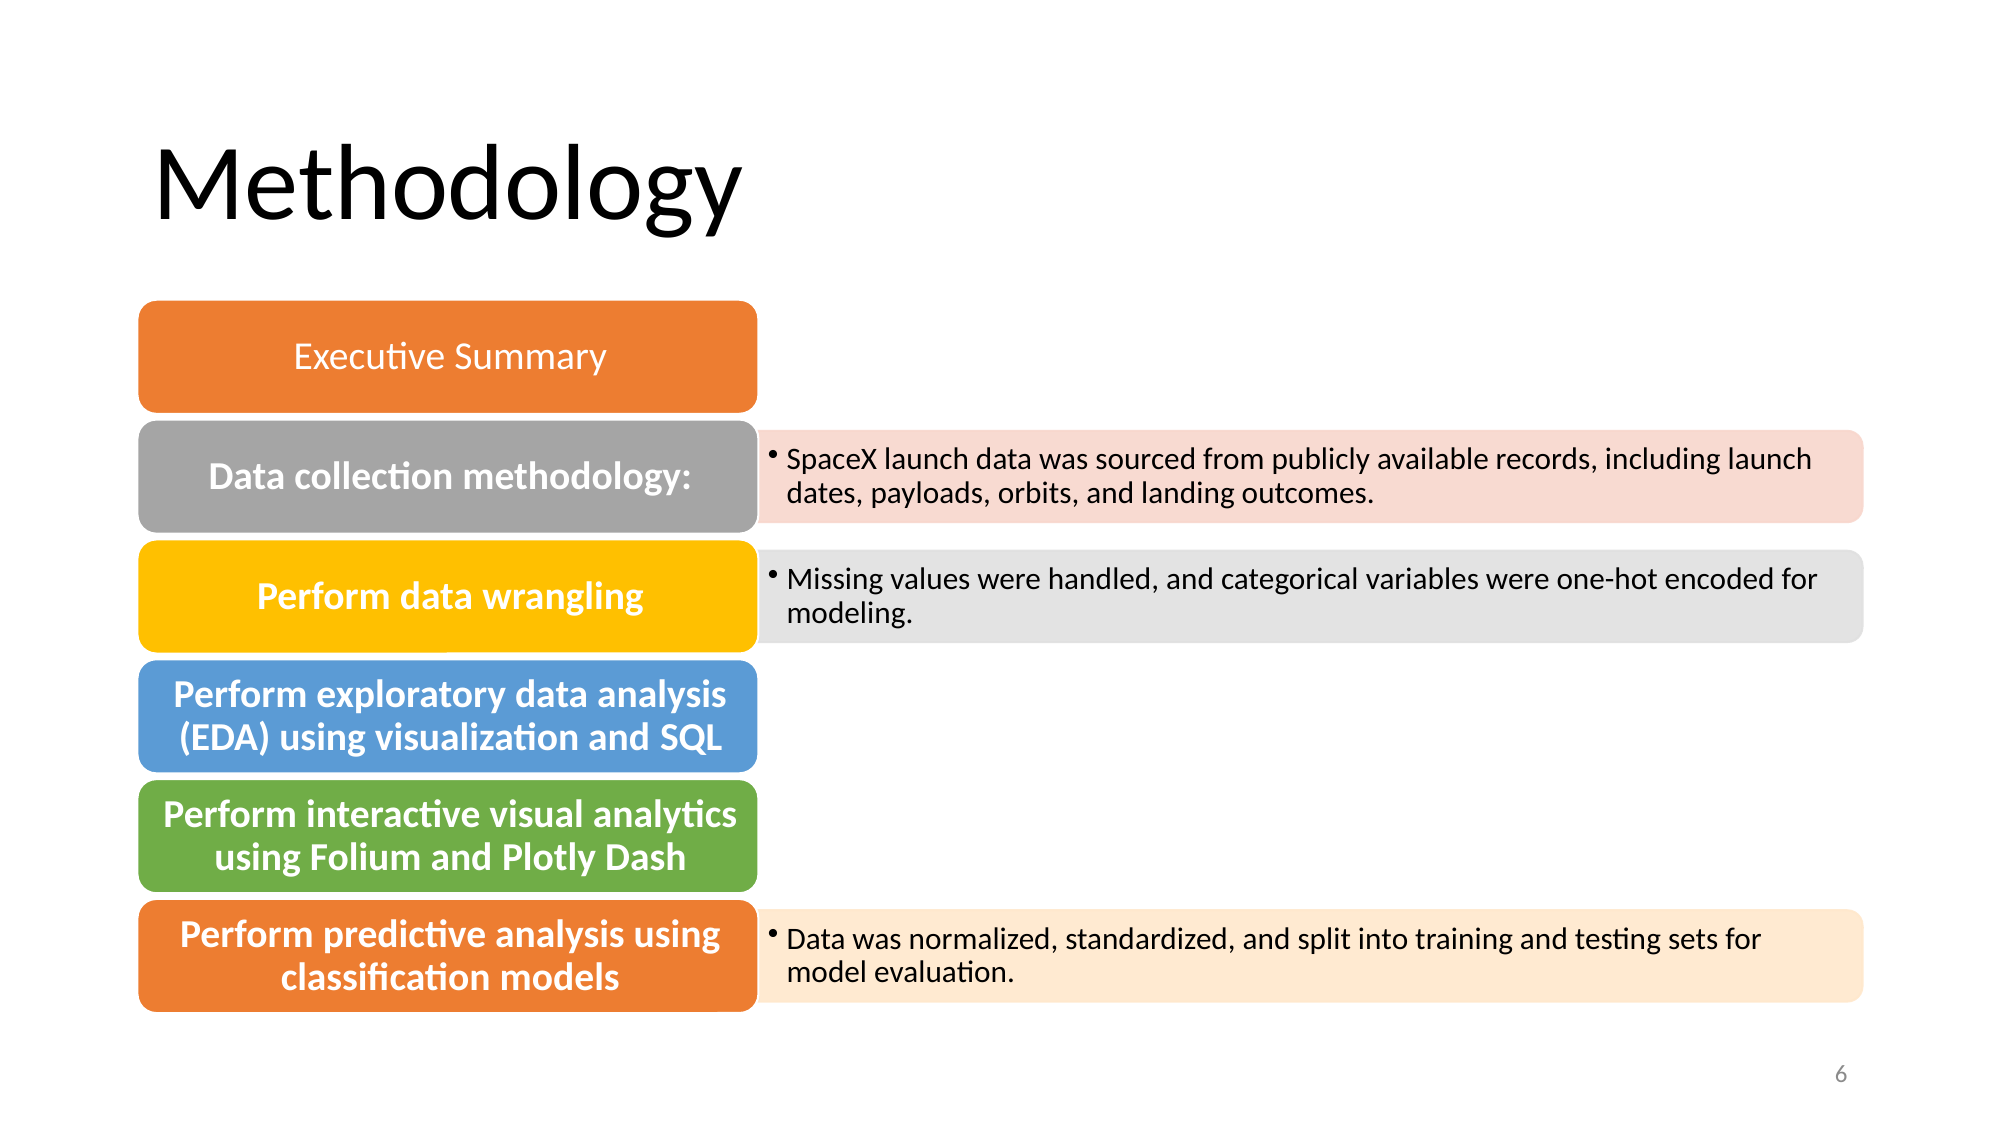

Methodology
Executive Summary
SpaceX launch data was sourced from publicly available records, including launch dates, payloads, orbits, and landing outcomes.
Data collection methodology:
Missing values were handled, and categorical variables were one-hot encoded for modeling.
Perform data wrangling
Perform exploratory data analysis (EDA) using visualization and SQL
Perform interactive visual analytics using Folium and Plotly Dash
Data was normalized, standardized, and split into training and testing sets for model evaluation.
Perform predictive analysis using classification models
6